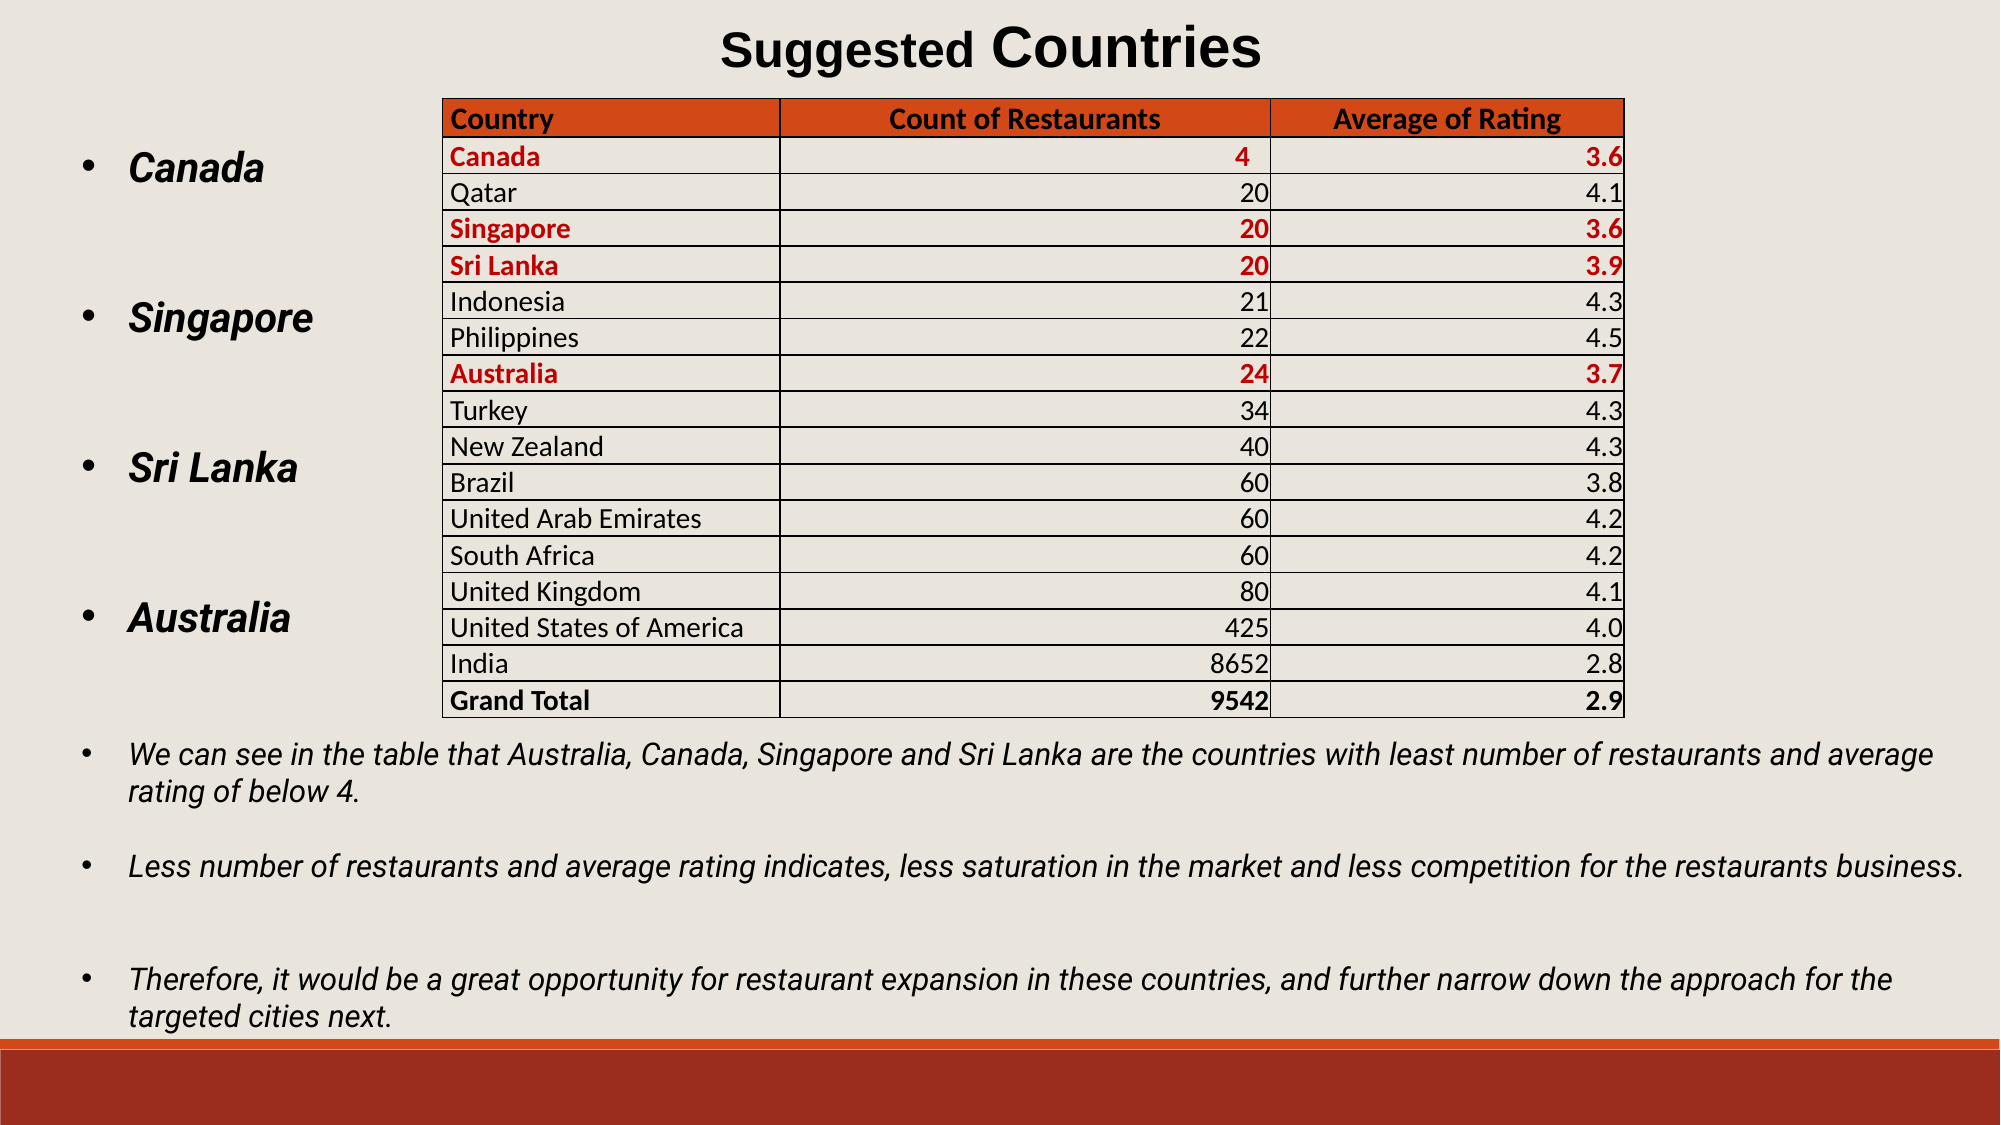

Suggested Countries
| Country | Count of Restaurants | Average of Rating |
| --- | --- | --- |
| Canada | 4 | 3.6 |
| Qatar | 20 | 4.1 |
| Singapore | 20 | 3.6 |
| Sri Lanka | 20 | 3.9 |
| Indonesia | 21 | 4.3 |
| Philippines | 22 | 4.5 |
| Australia | 24 | 3.7 |
| Turkey | 34 | 4.3 |
| New Zealand | 40 | 4.3 |
| Brazil | 60 | 3.8 |
| United Arab Emirates | 60 | 4.2 |
| South Africa | 60 | 4.2 |
| United Kingdom | 80 | 4.1 |
| United States of America | 425 | 4.0 |
| India | 8652 | 2.8 |
| Grand Total | 9542 | 2.9 |
Canada

Singapore

Sri Lanka

Australia
We can see in the table that Australia, Canada, Singapore and Sri Lanka are the countries with least number of restaurants and average rating of below 4.

Less number of restaurants and average rating indicates, less saturation in the market and less competition for the restaurants business.

Therefore, it would be a great opportunity for restaurant expansion in these countries, and further narrow down the approach for the targeted cities next.